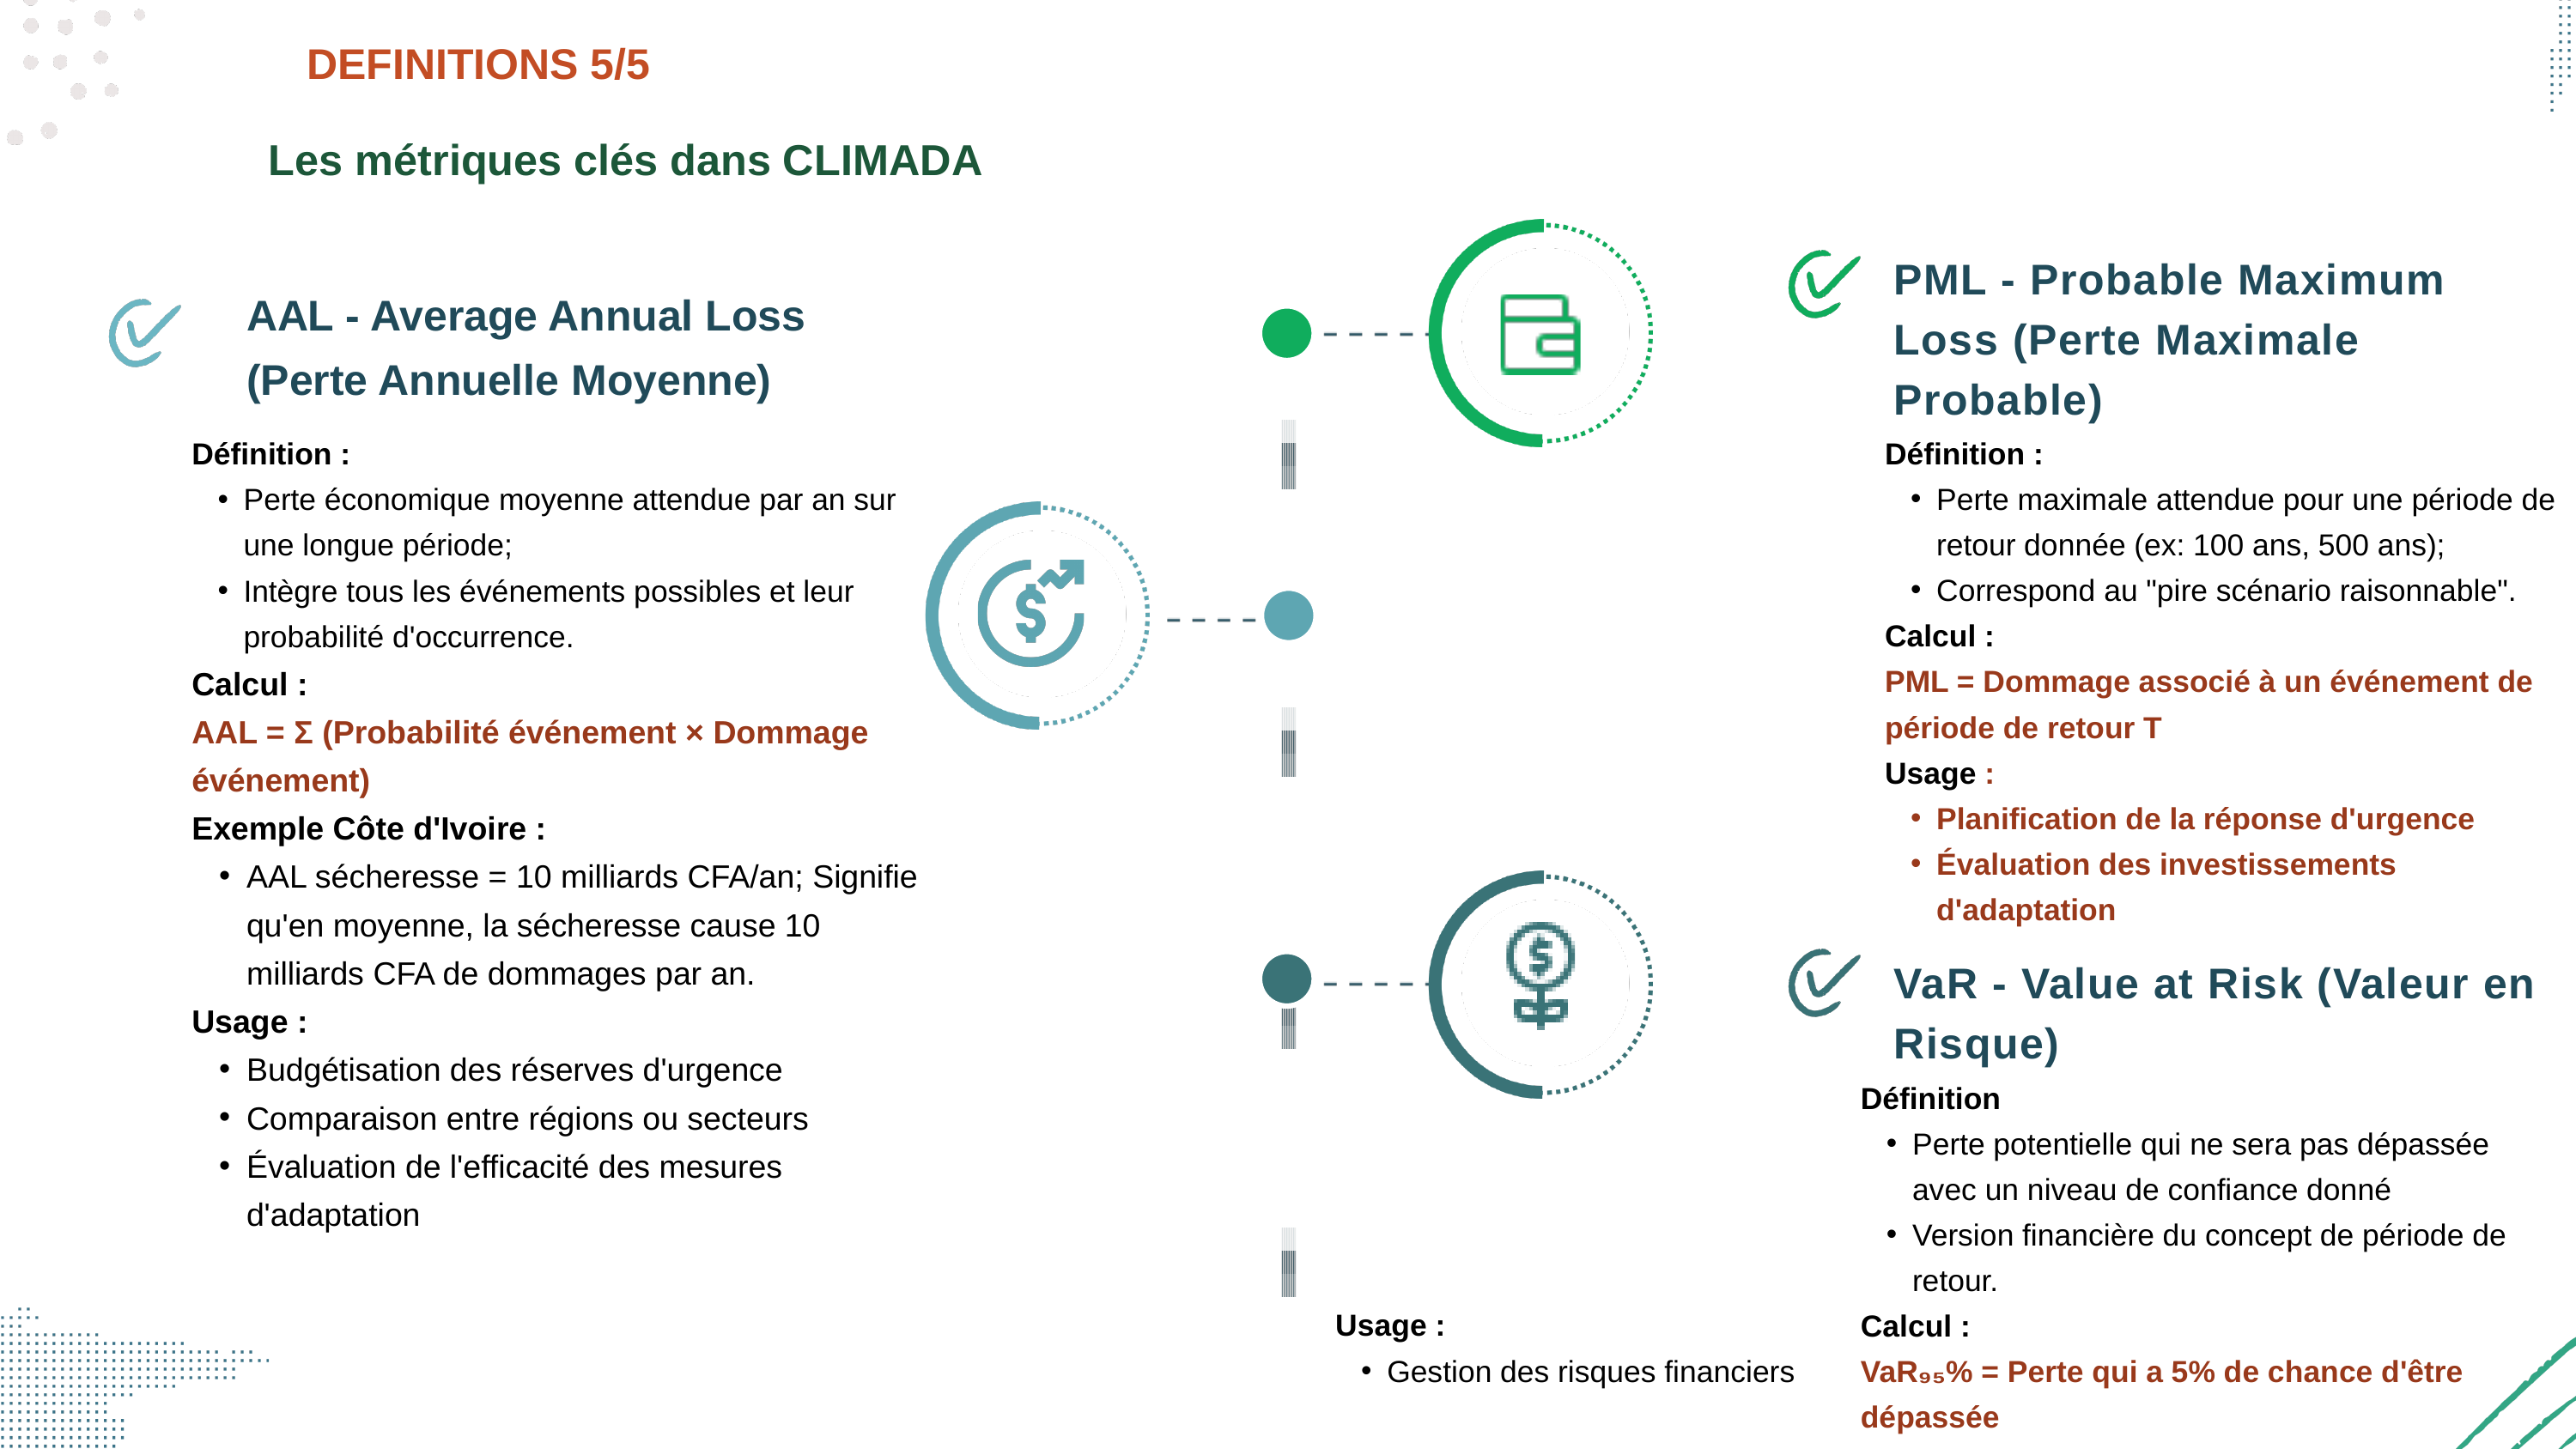

DEFINITIONS 5/5
Les métriques clés dans CLIMADA

PML - Probable Maximum Loss (Perte Maximale Probable)

AAL - Average Annual Loss (Perte Annuelle Moyenne)

Définition :
Perte maximale attendue pour une période de retour donnée (ex: 100 ans, 500 ans);
Correspond au "pire scénario raisonnable".
Calcul :
PML = Dommage associé à un événement de période de retour T
Usage :
Planification de la réponse d'urgence
Évaluation des investissements d'adaptation

Définition :
Perte économique moyenne attendue par an sur une longue période;
Intègre tous les événements possibles et leur probabilité d'occurrence.
Calcul :
AAL = Σ (Probabilité événement × Dommage événement)
Exemple Côte d'Ivoire :
AAL sécheresse = 10 milliards CFA/an; Signifie qu'en moyenne, la sécheresse cause 10 milliards CFA de dommages par an.
Usage :
Budgétisation des réserves d'urgence
Comparaison entre régions ou secteurs
Évaluation de l'efficacité des mesures d'adaptation

VaR - Value at Risk (Valeur en Risque)

Définition
Perte potentielle qui ne sera pas dépassée avec un niveau de confiance donné
Version financière du concept de période de retour.
Calcul :
VaR₉₅% = Perte qui a 5% de chance d'être dépassée

Usage :
Gestion des risques financiers